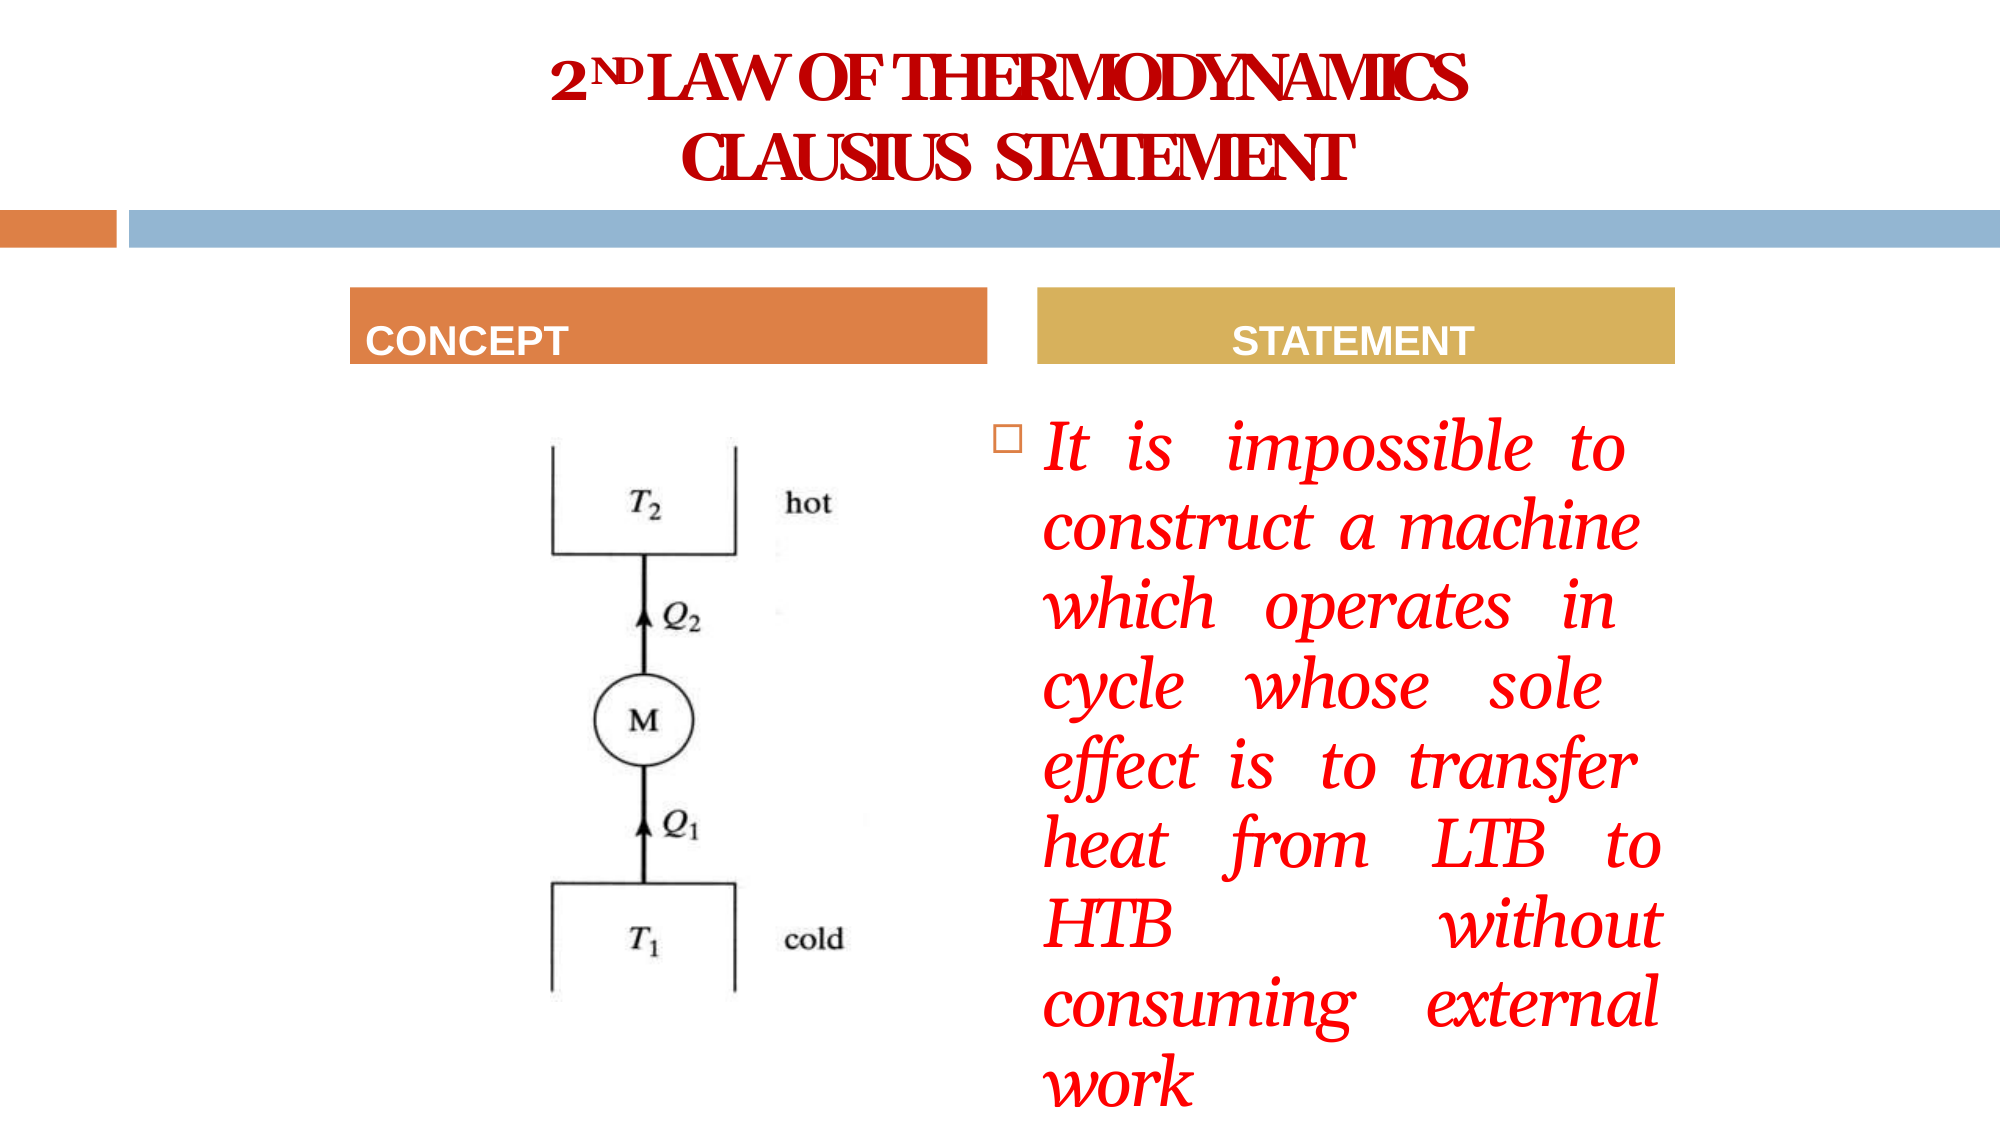

2ND LAW OF THERMODYNAMICS  CLAUSIUS STATEMENT
CONCEPT
STATEMENT
It is impossible to  construct a machine  which operates in  cycle whose sole  effect is to transfer  heat from LTB to HTB  without consuming  external work